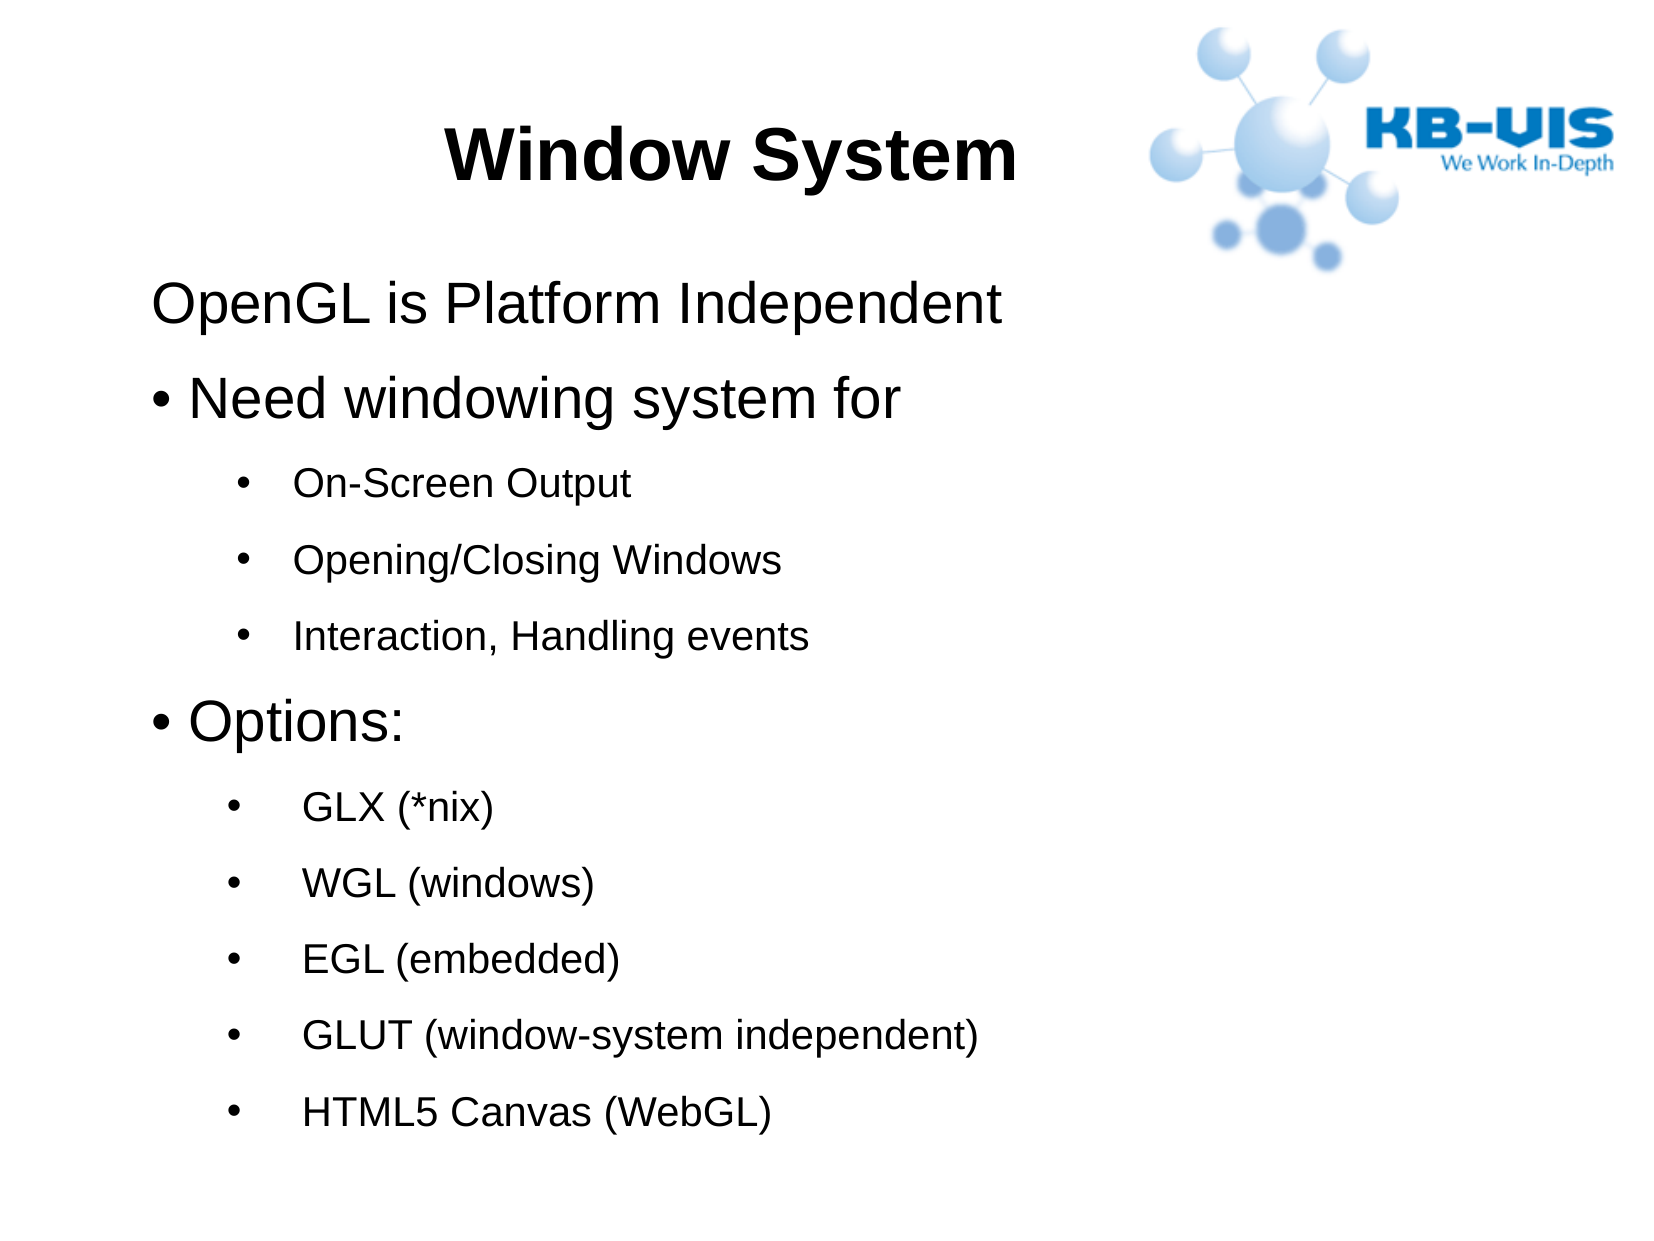

# Window System
OpenGL is Platform Independent
• Need windowing system for
On-Screen Output
Opening/Closing Windows
Interaction, Handling events
• Options:
GLX (*nix)
WGL (windows)
EGL (embedded)
GLUT (window-system independent)
HTML5 Canvas (WebGL)